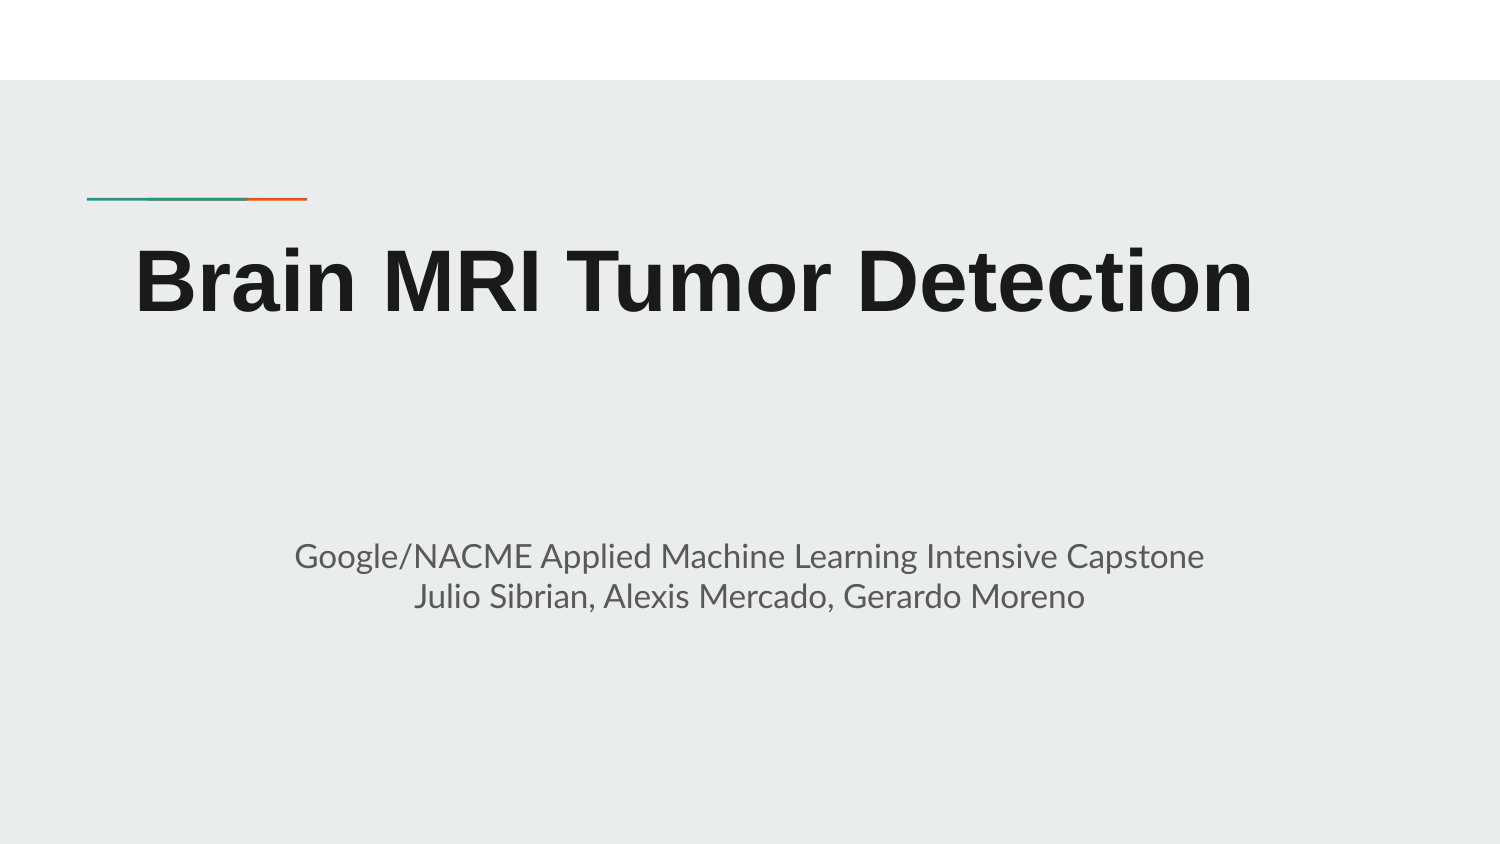

# Brain MRI Tumor Detection
Google/NACME Applied Machine Learning Intensive Capstone
Julio Sibrian, Alexis Mercado, Gerardo Moreno